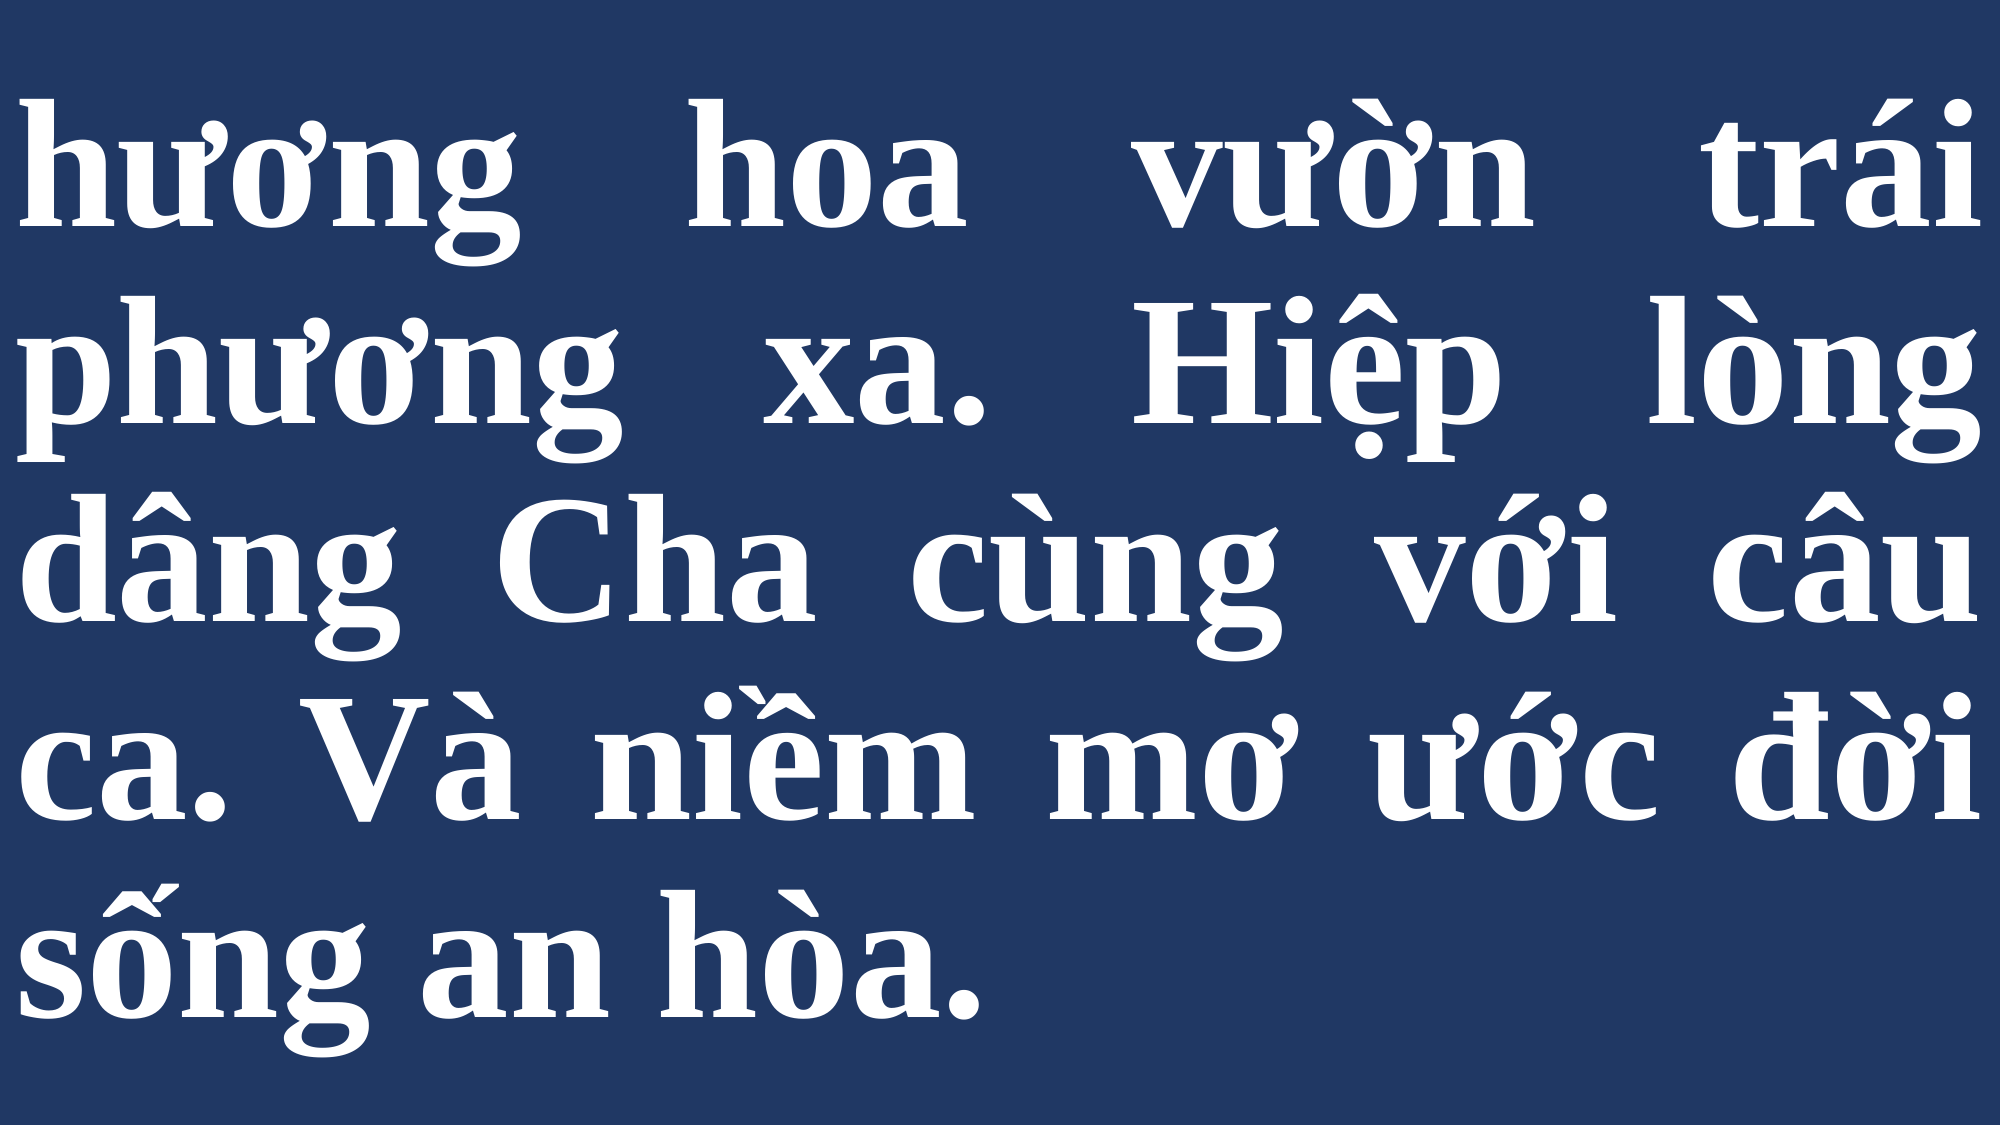

# hương hoa vườn trái phương xa. Hiệp lòng dâng Cha cùng với câu ca. Và niềm mơ ước đời sống an hòa.